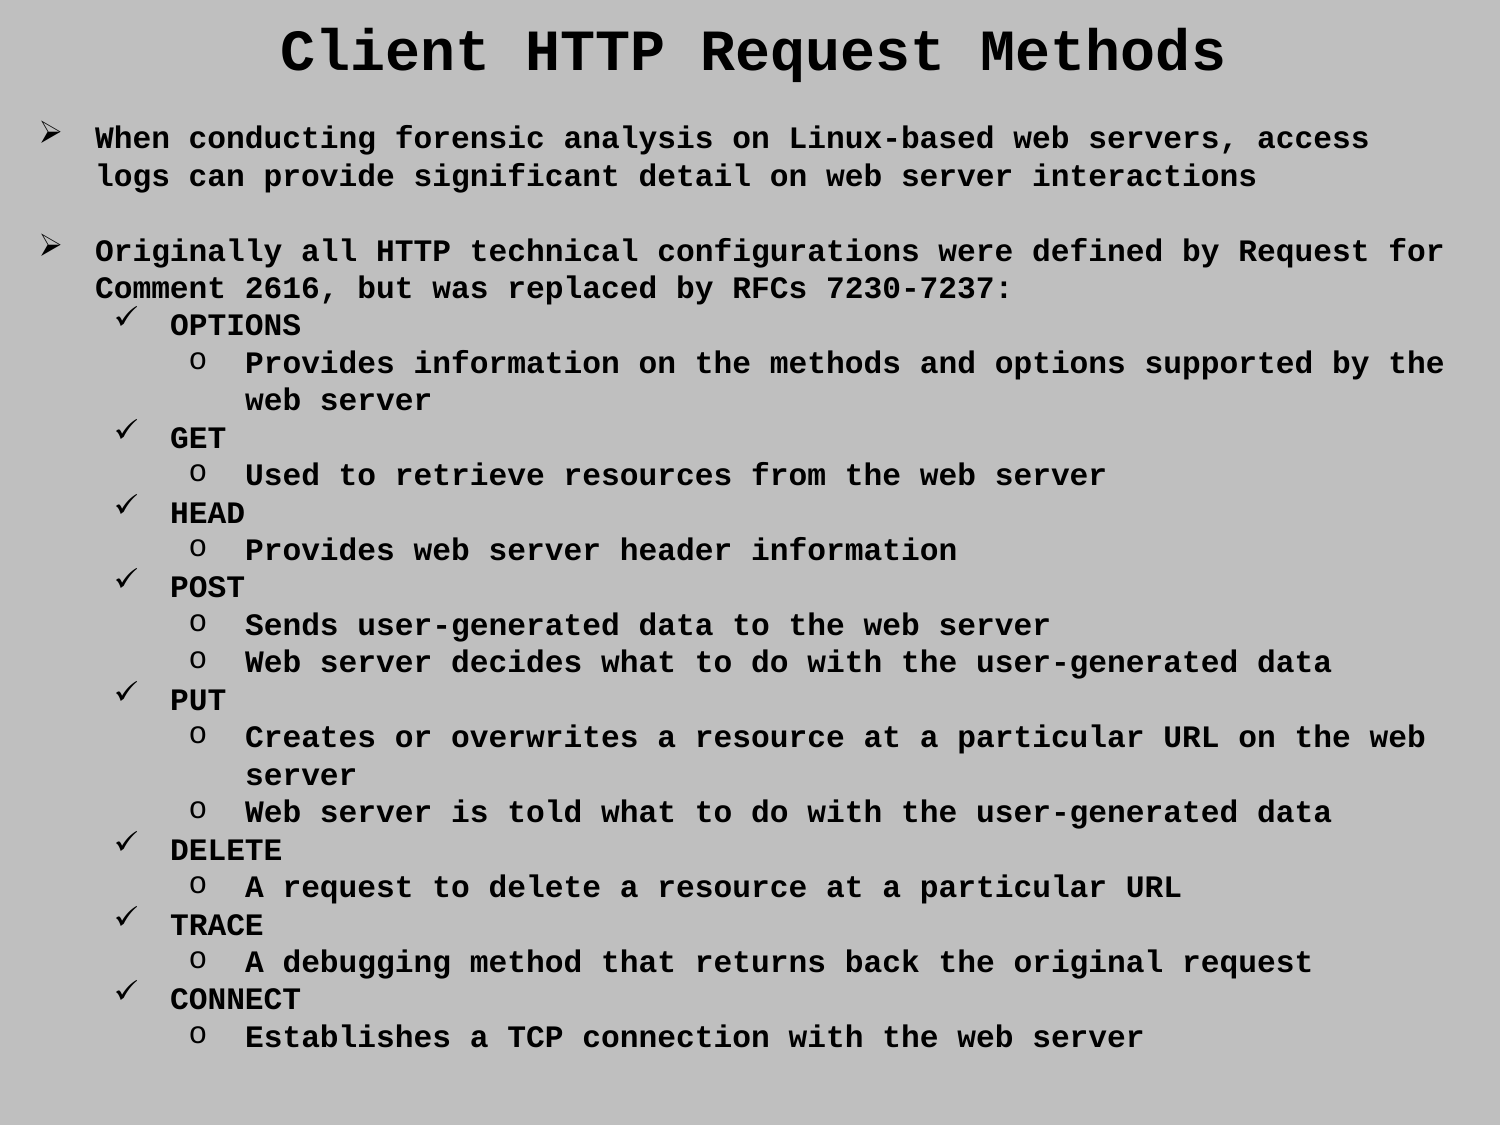

Client HTTP Request Methods
When conducting forensic analysis on Linux-based web servers, access logs can provide significant detail on web server interactions

Originally all HTTP technical configurations were defined by Request for Comment 2616, but was replaced by RFCs 7230-7237:
OPTIONS
Provides information on the methods and options supported by the web server
GET
Used to retrieve resources from the web server
HEAD
Provides web server header information
POST
Sends user-generated data to the web server
Web server decides what to do with the user-generated data
PUT
Creates or overwrites a resource at a particular URL on the web server
Web server is told what to do with the user-generated data
DELETE
A request to delete a resource at a particular URL
TRACE
A debugging method that returns back the original request
CONNECT
Establishes a TCP connection with the web server